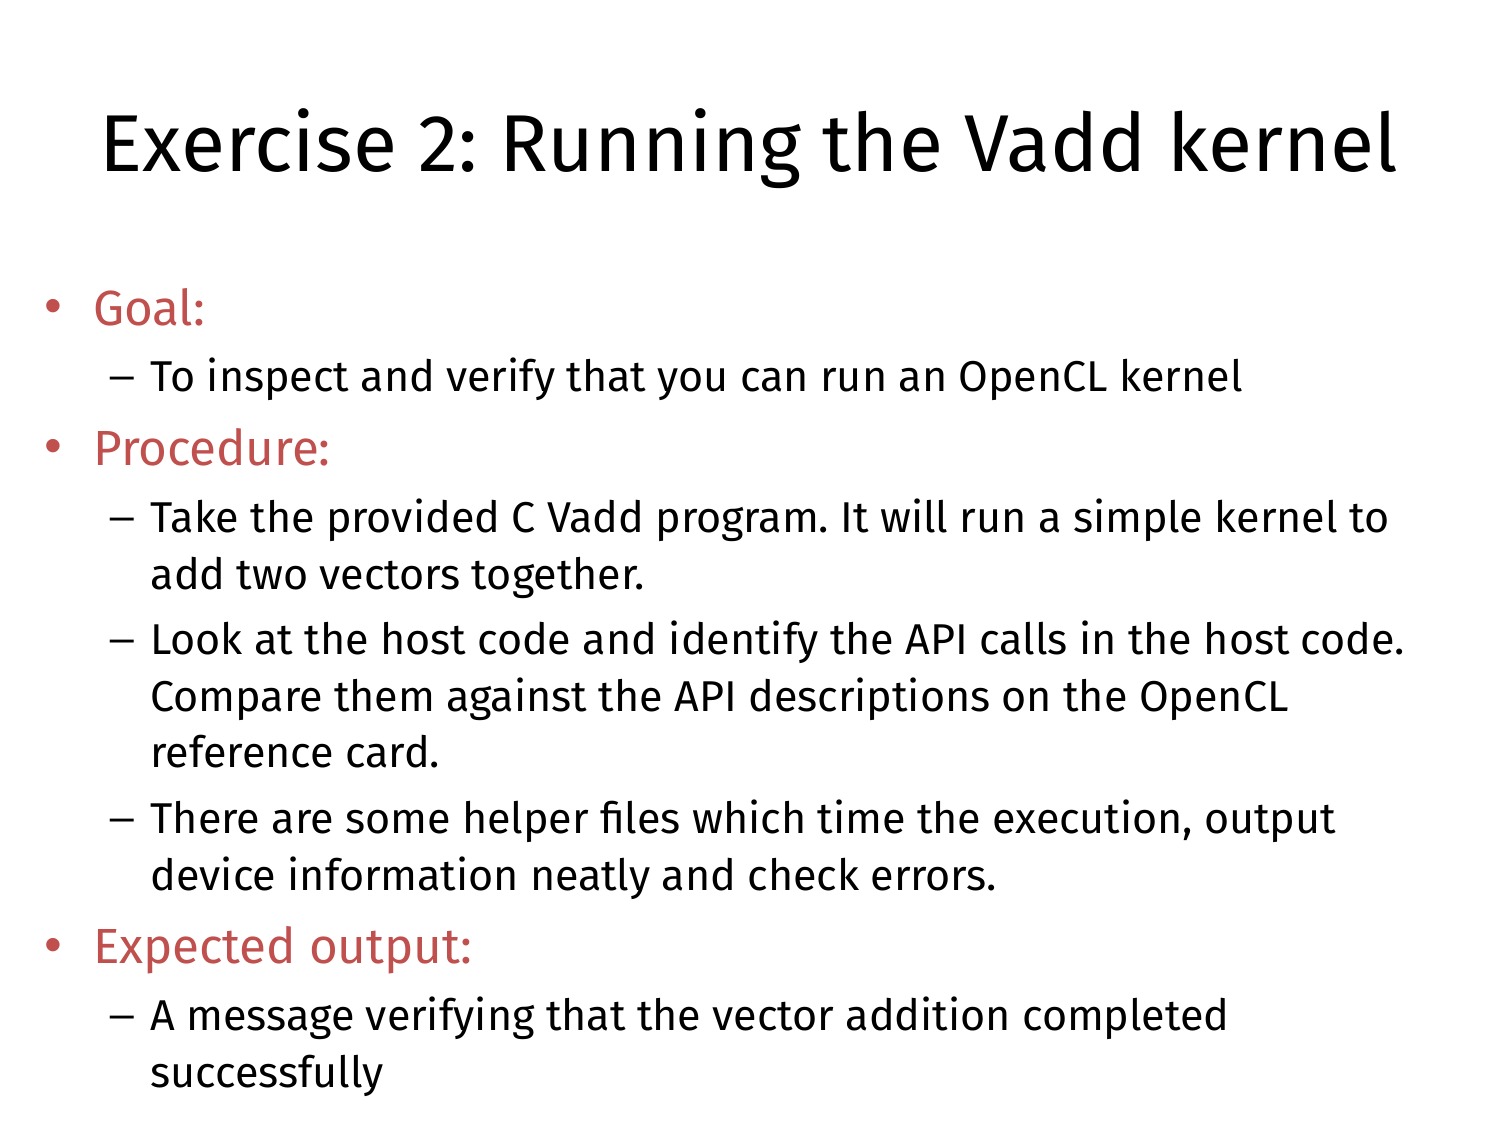

# Exercise 2: Running the Vadd kernel
Goal:
To inspect and verify that you can run an OpenCL kernel
Procedure:
Take the provided C Vadd program. It will run a simple kernel to add two vectors together.
Look at the host code and identify the API calls in the host code. Compare them against the API descriptions on the OpenCL reference card.
There are some helper files which time the execution, output device information neatly and check errors.
Expected output:
A message verifying that the vector addition completed successfully